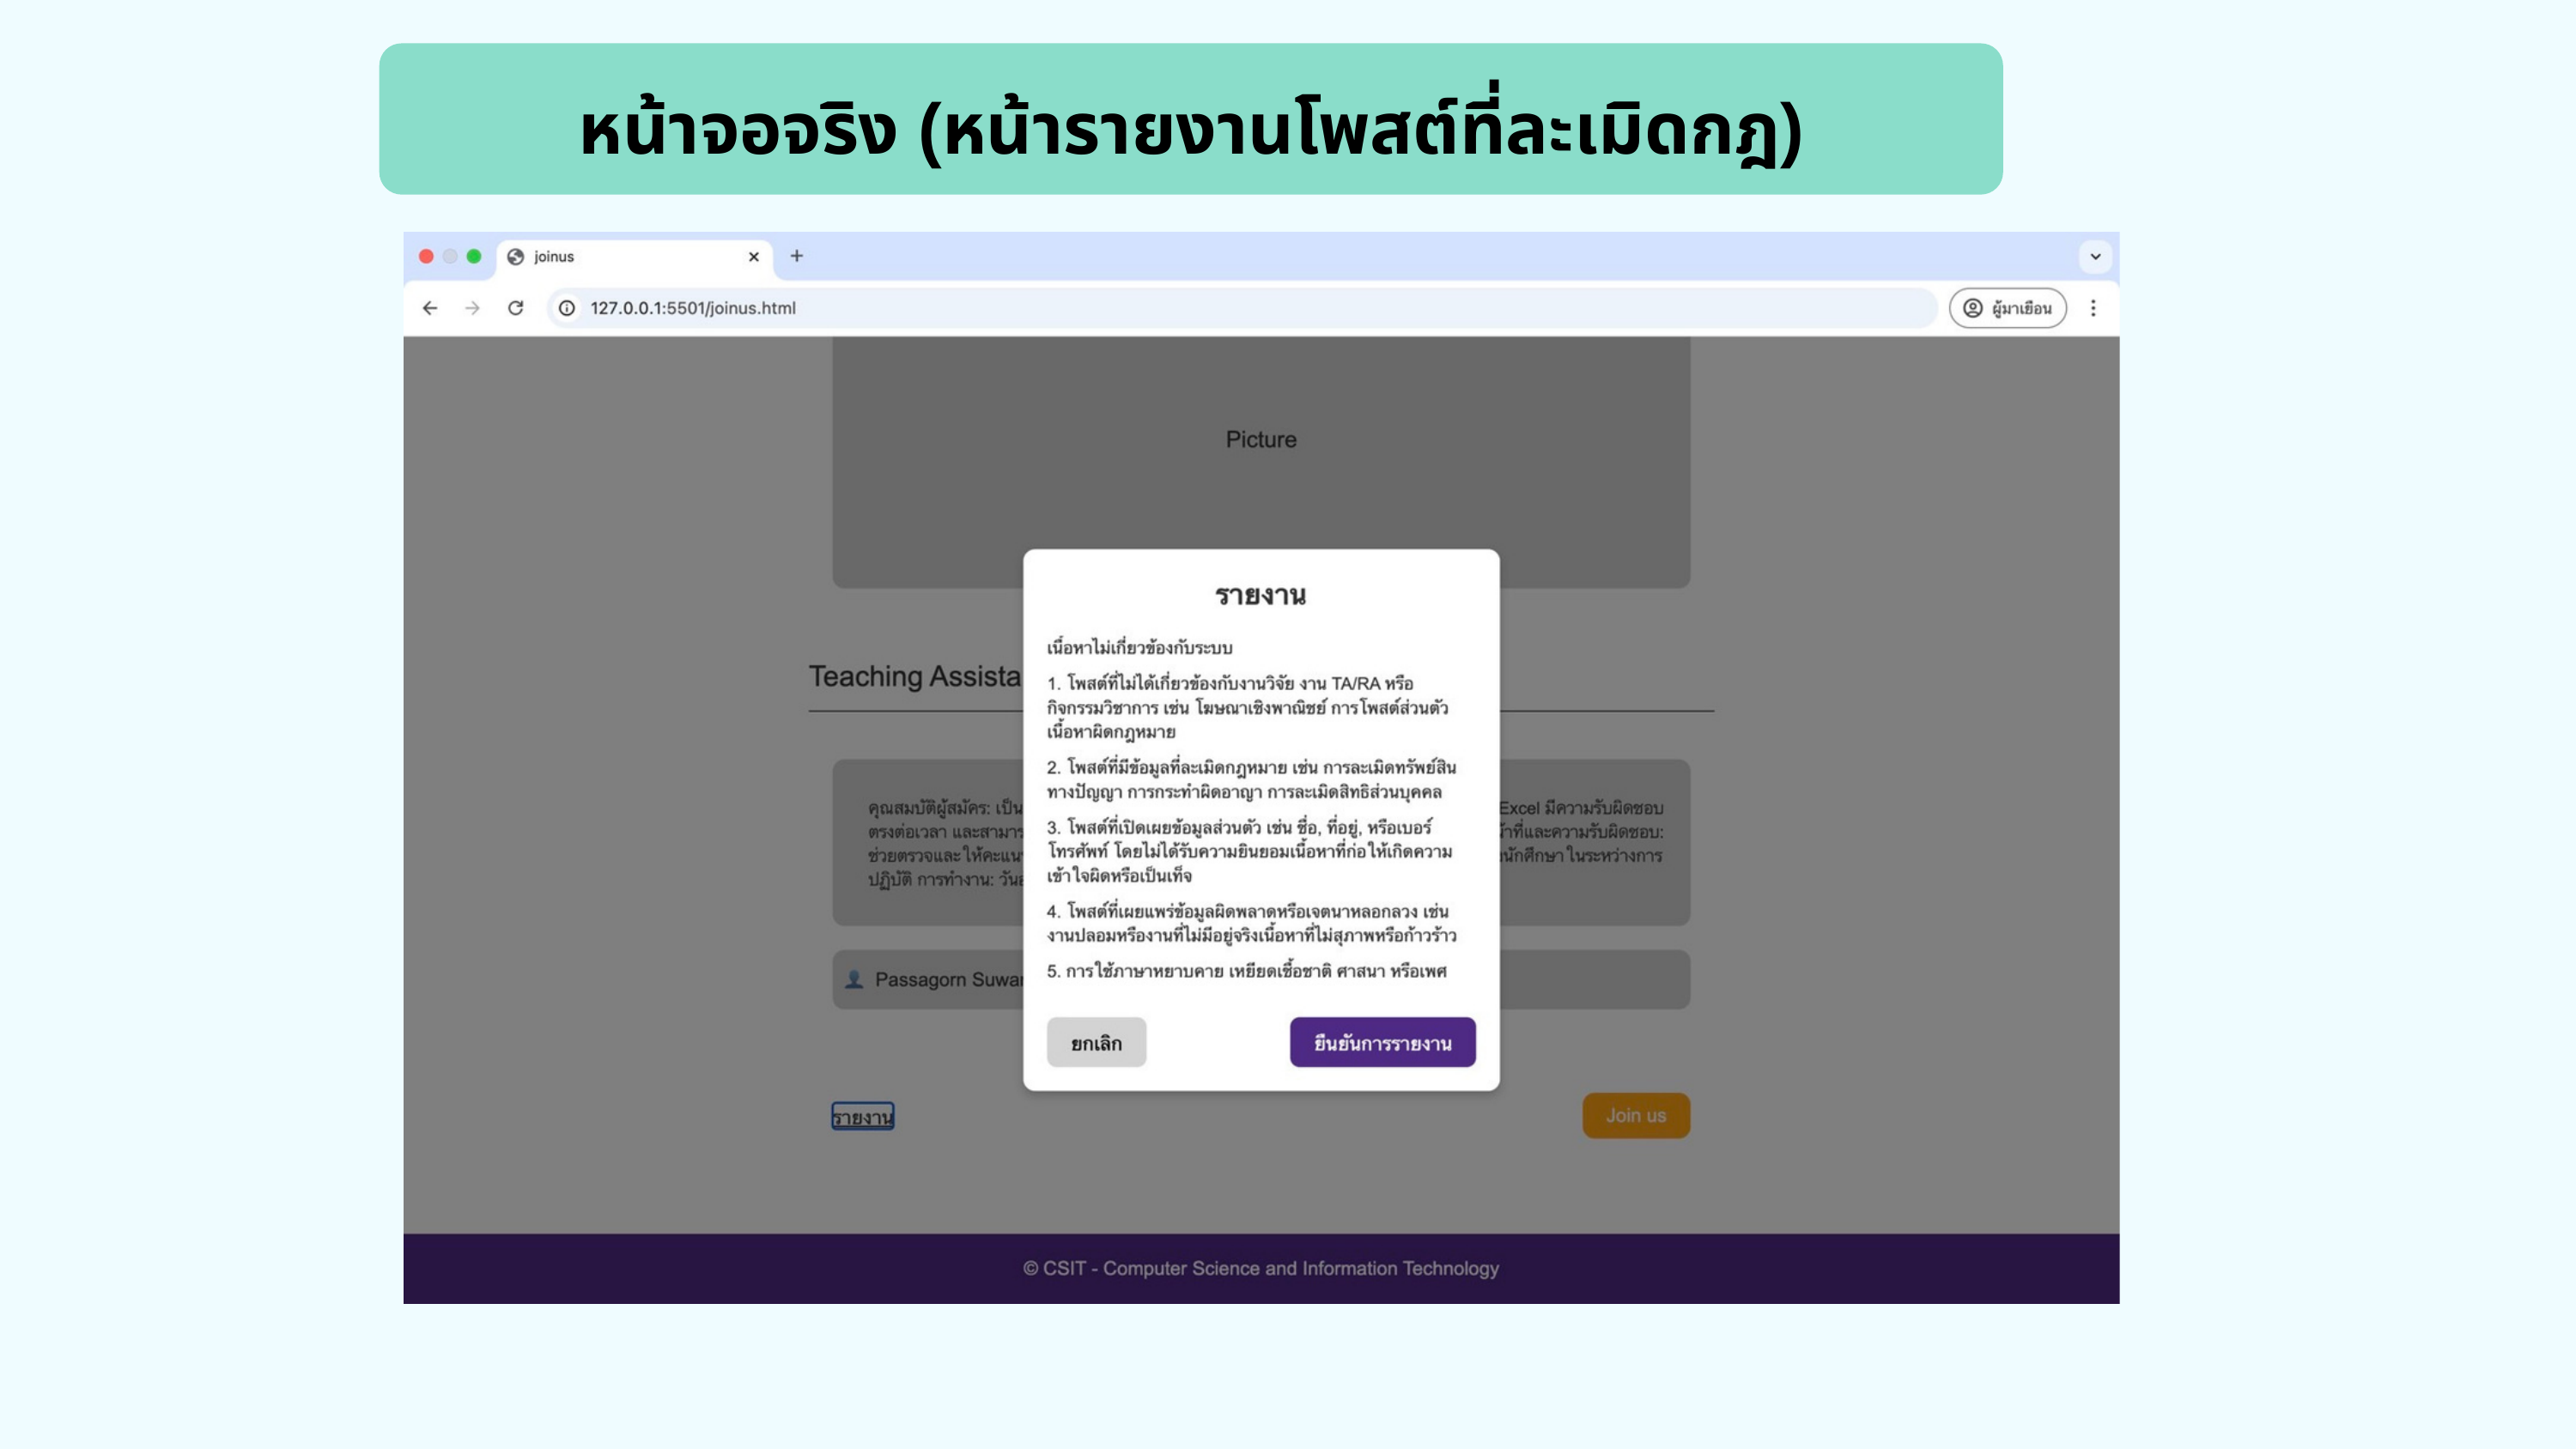

หน้าจอจริง (หน้ารายงานโพสต์ที่ละเมิดกฎ)